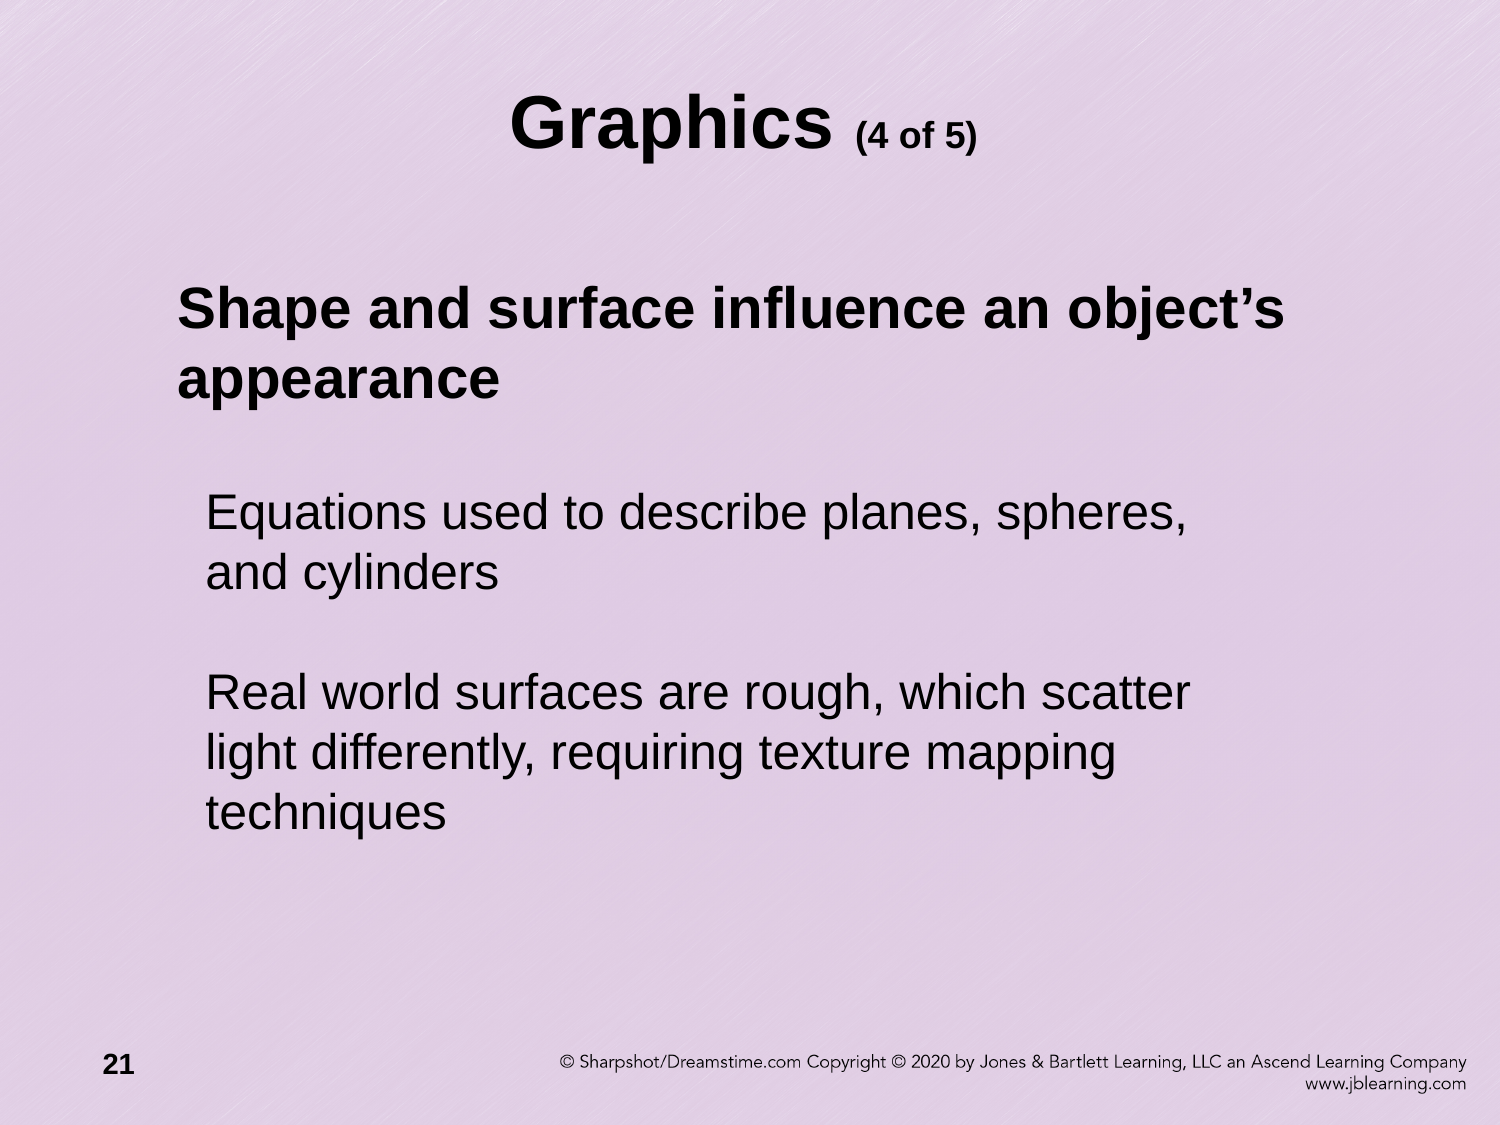

# Graphics (4 of 5)
Shape and surface influence an object’s
appearance

Equations used to describe planes, spheres,
and cylinders

Real world surfaces are rough, which scatter
light differently, requiring texture mapping
techniques

21